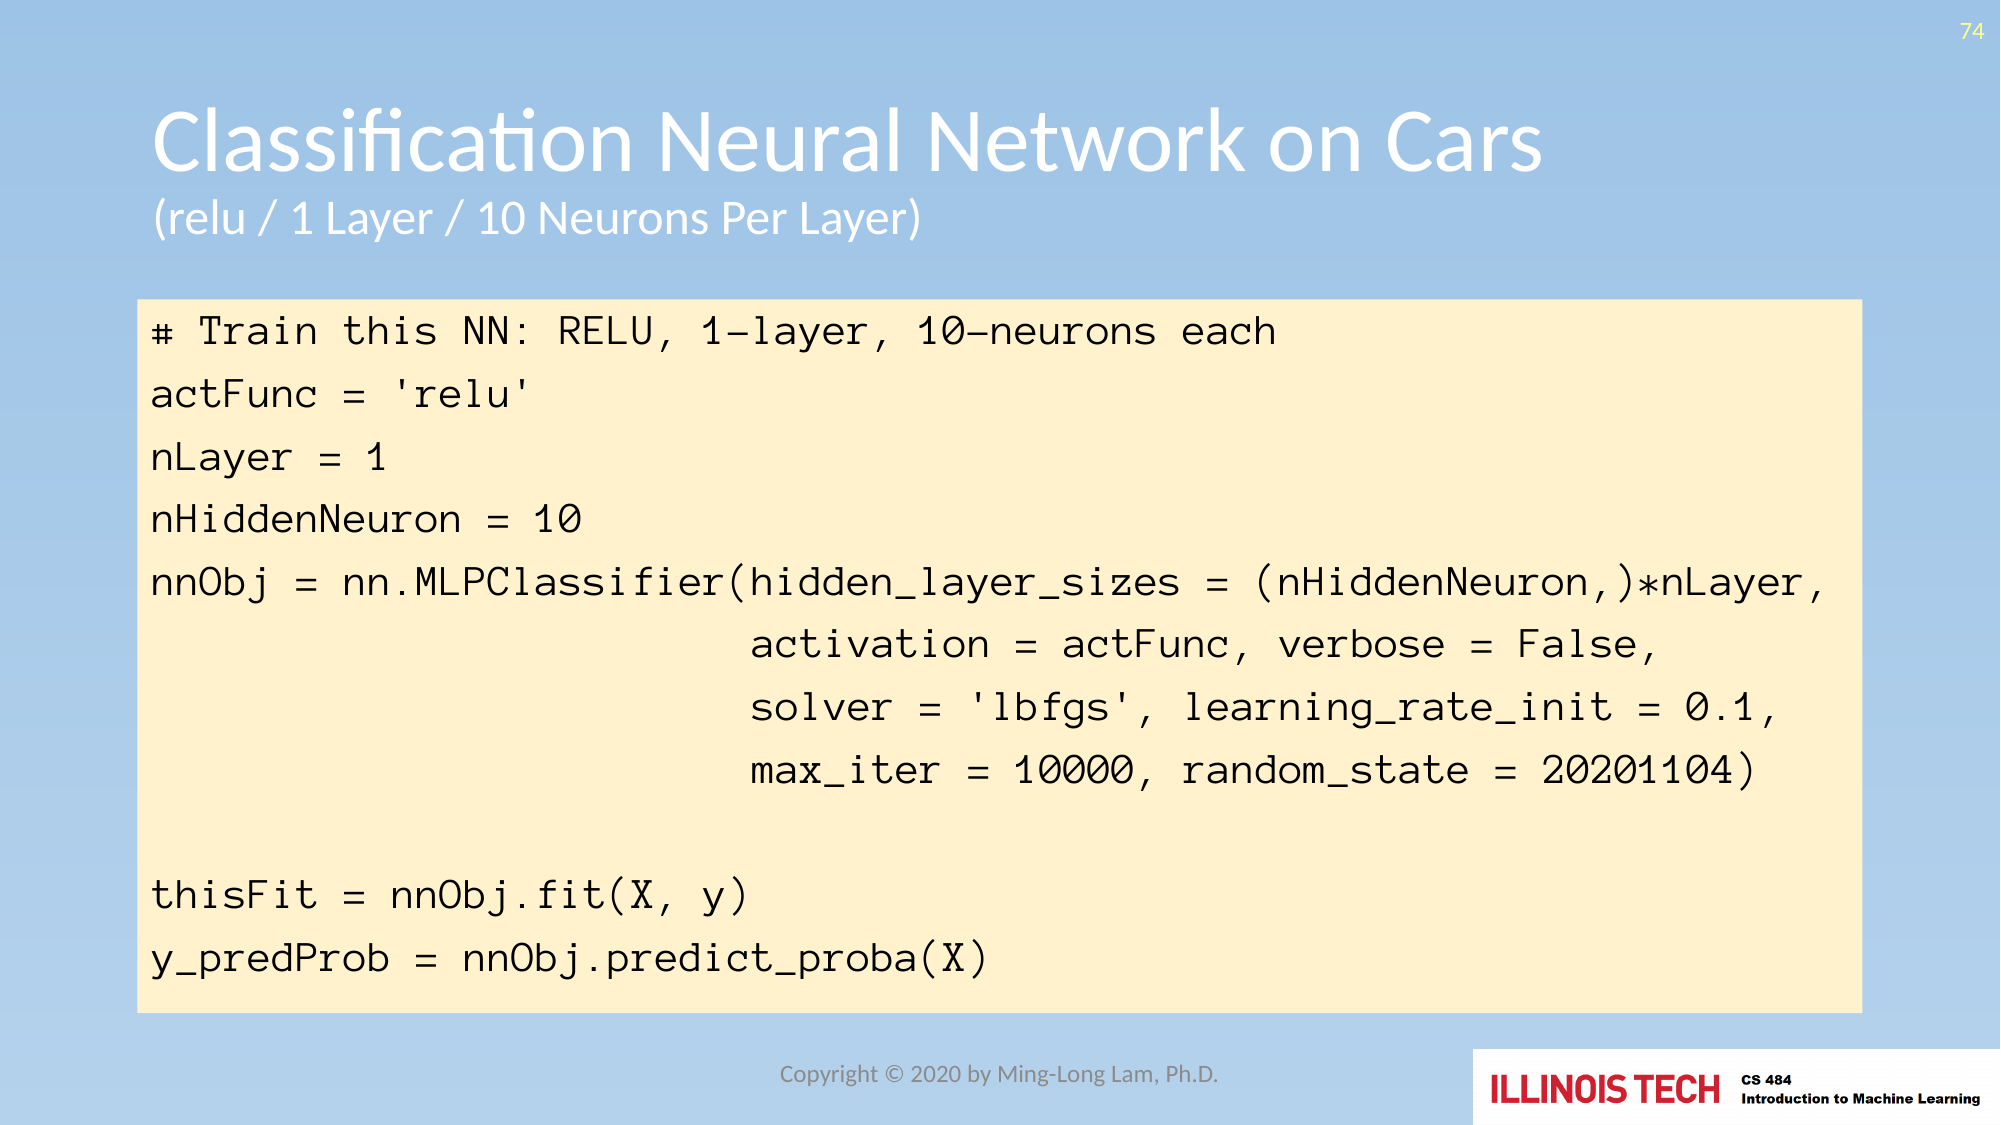

74
# Classification Neural Network on Cars (relu / 1 Layer / 10 Neurons Per Layer)
# Train this NN: RELU, 1-layer, 10-neurons each
actFunc = 'relu'
nLayer = 1
nHiddenNeuron = 10
nnObj = nn.MLPClassifier(hidden_layer_sizes = (nHiddenNeuron,)*nLayer,
                         activation = actFunc, verbose = False,
                         solver = 'lbfgs', learning_rate_init = 0.1,
                         max_iter = 10000, random_state = 20201104)

thisFit = nnObj.fit(X, y)
y_predProb = nnObj.predict_proba(X)
Copyright © 2020 by Ming-Long Lam, Ph.D.